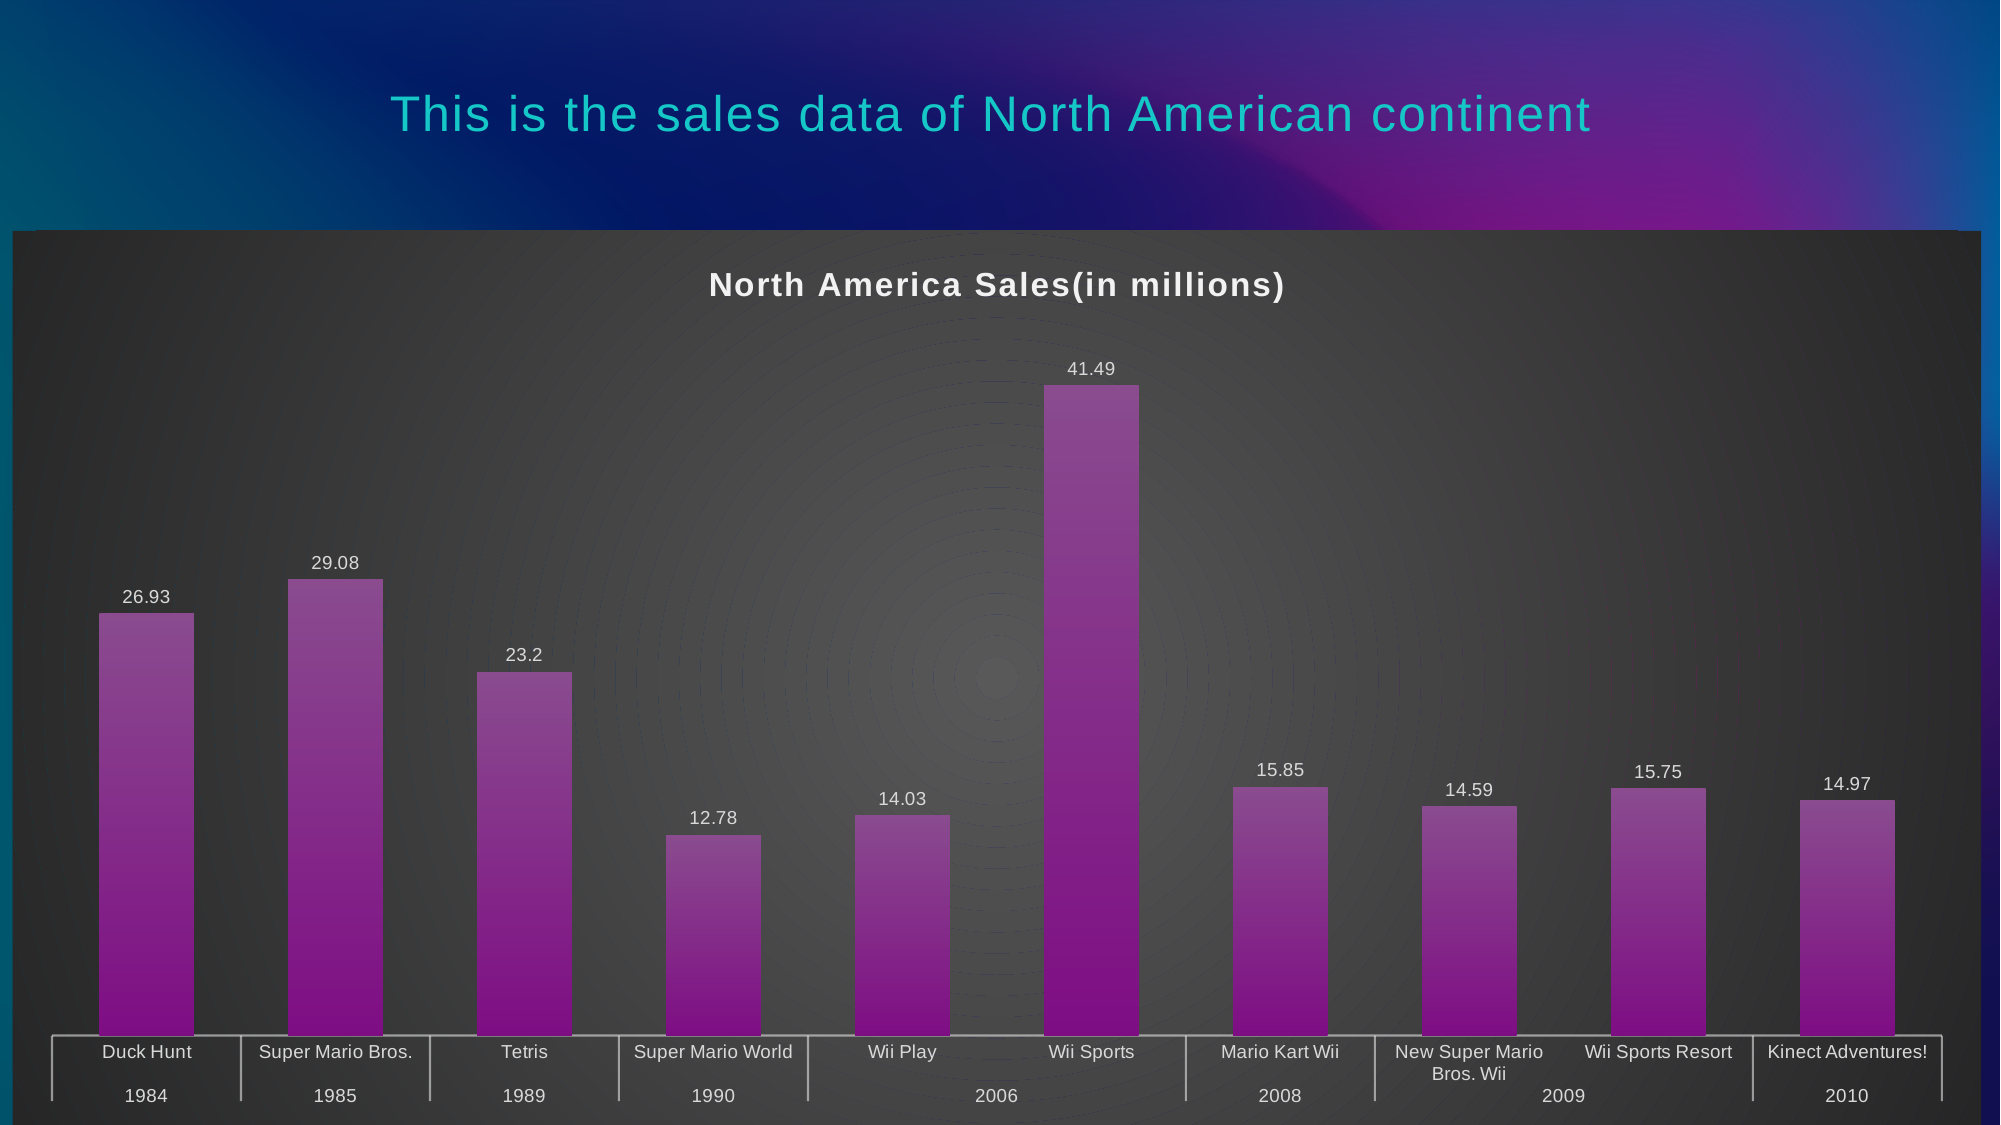

This is the sales data of North American continent

### Chart: North America Sales(in millions)

| Category | Total |
|---|---|
| Duck Hunt | 26.93 |
| Super Mario Bros. | 29.08 |
| Tetris | 23.2 |
| Super Mario World | 12.78 |
| Wii Play | 14.03 |
| Wii Sports | 41.49 |
| Mario Kart Wii | 15.85 |
| New Super Mario Bros. Wii | 14.59 |
| Wii Sports Resort | 15.75 |
| Kinect Adventures! | 14.97 |